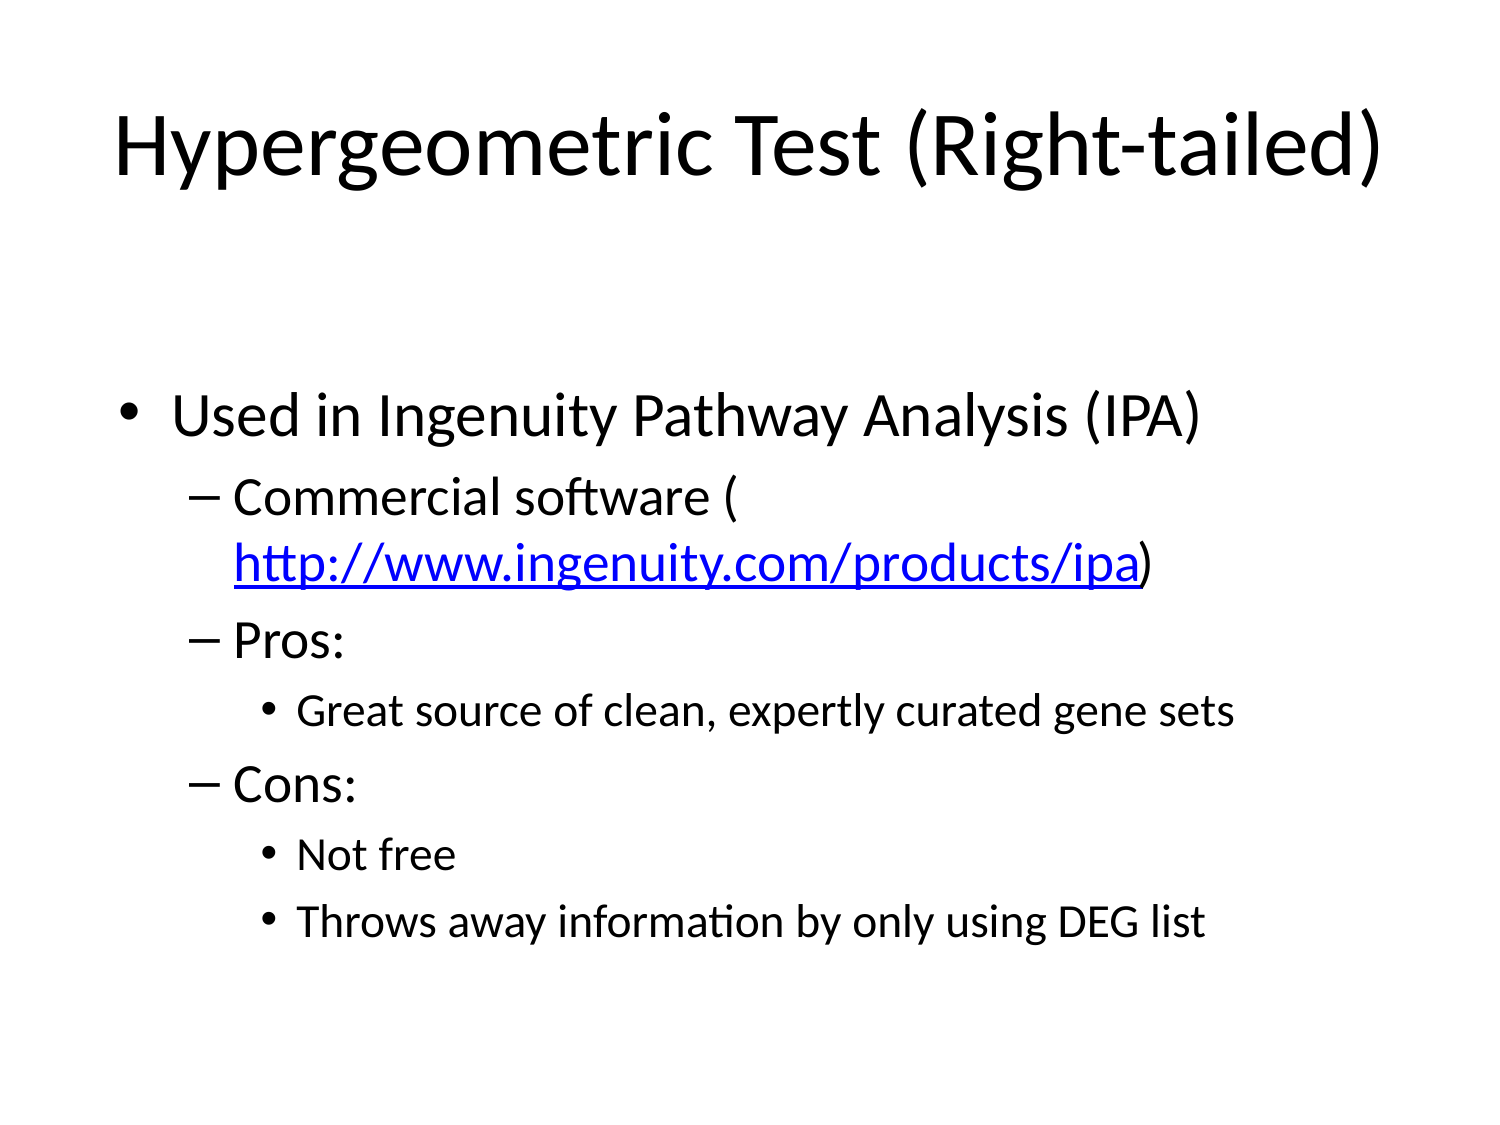

# Hypergeometric Test (Right-tailed)
Used in Ingenuity Pathway Analysis (IPA)
Commercial software (http://www.ingenuity.com/products/ipa)
Pros:
Great source of clean, expertly curated gene sets
Cons:
Not free
Throws away information by only using DEG list